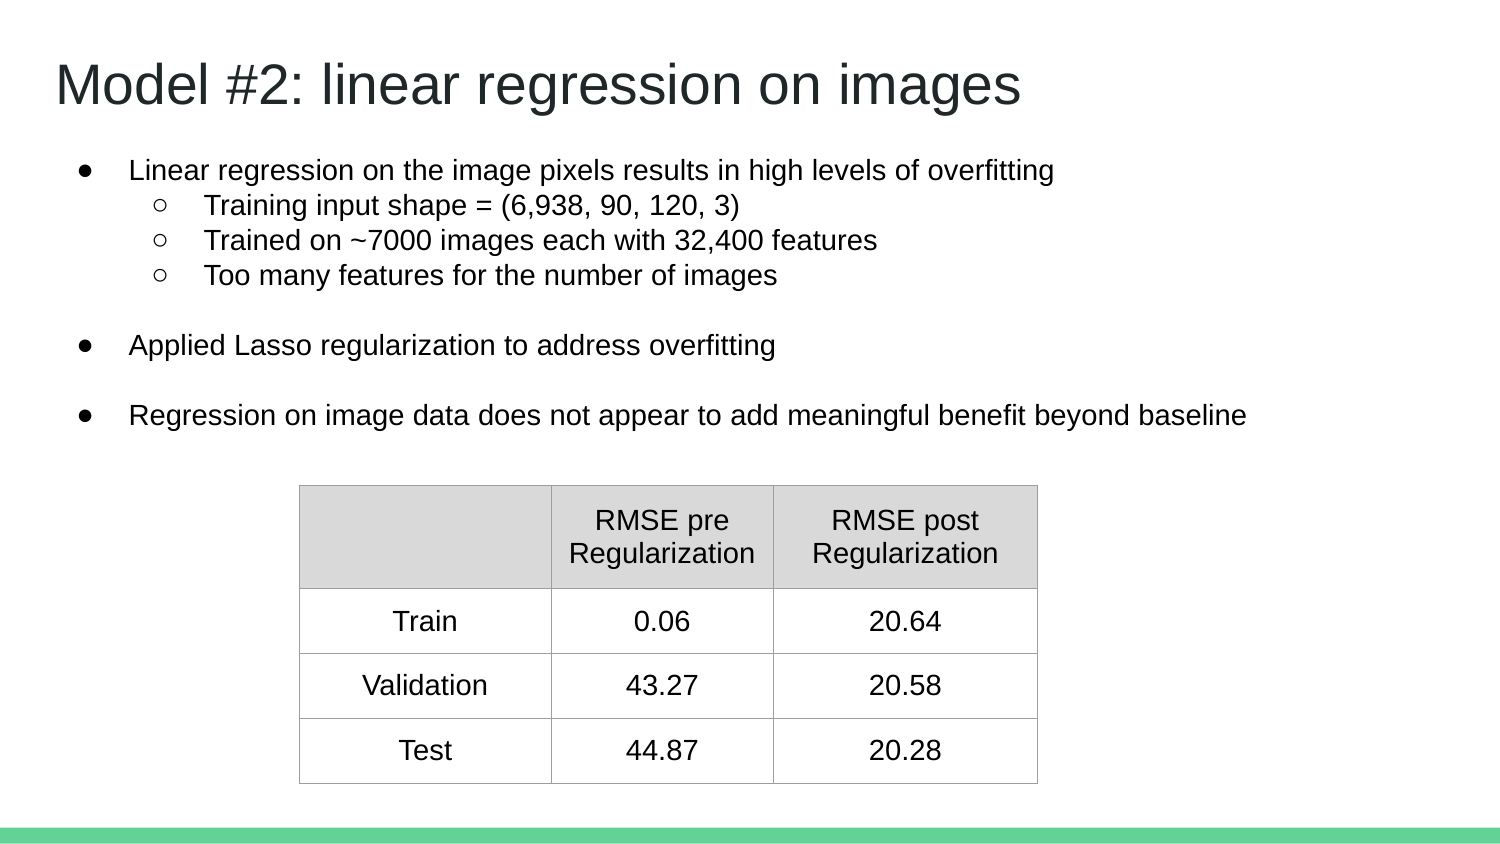

# Model #2: linear regression on images
Linear regression on the image pixels results in high levels of overfitting
Training input shape = (6,938, 90, 120, 3)
Trained on ~7000 images each with 32,400 features
Too many features for the number of images

Applied Lasso regularization to address overfitting

Regression on image data does not appear to add meaningful benefit beyond baseline

|  | RMSE pre Regularization | RMSE post Regularization |
| --- | --- | --- |
| Train | 0.06 | 20.64 |
| Validation | 43.27 | 20.58 |
| Test | 44.87 | 20.28 |